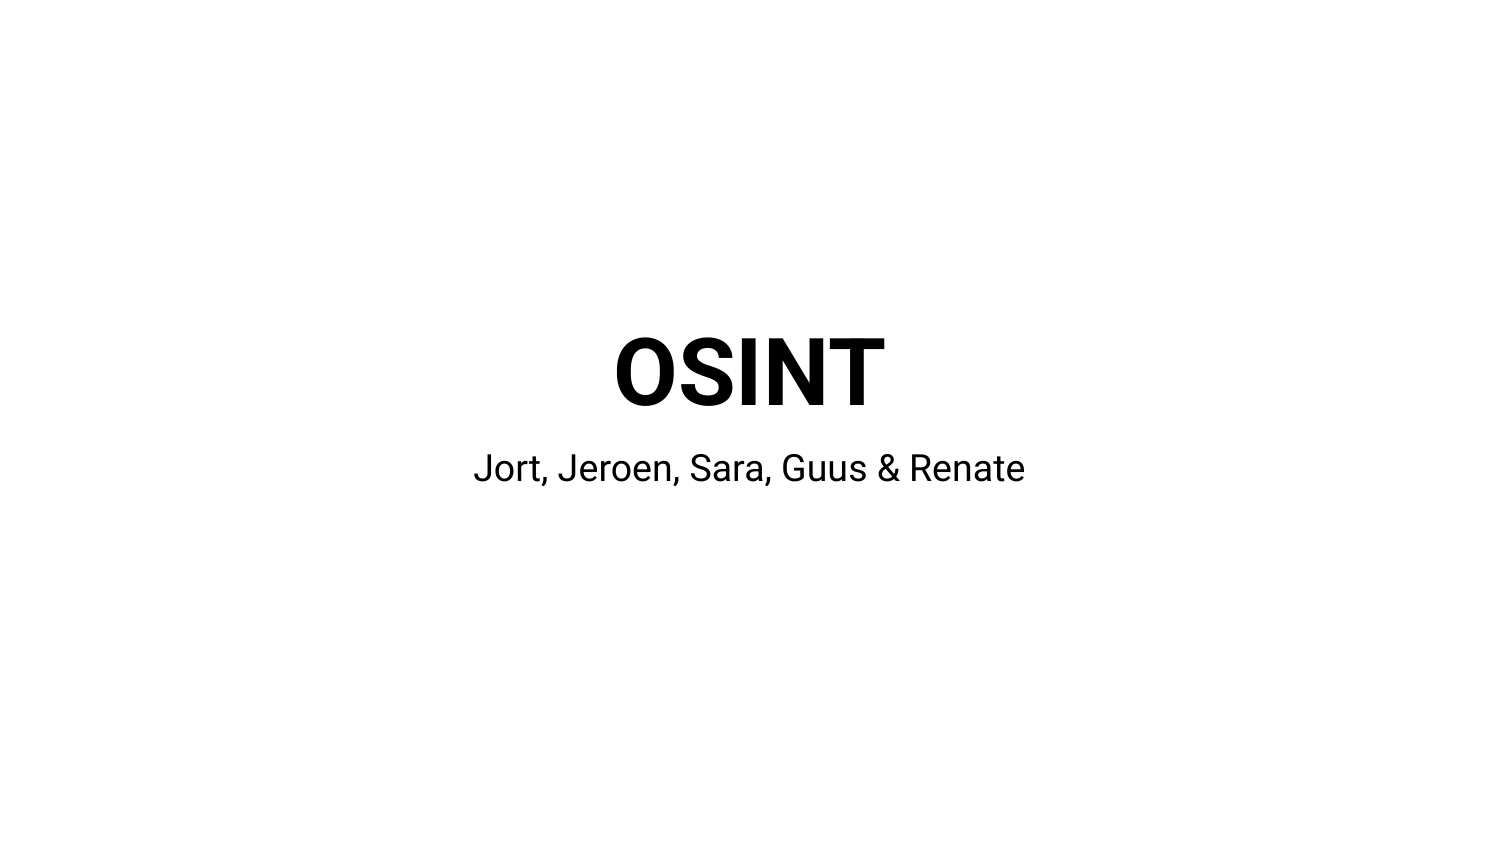

# OSINT
Jort, Jeroen, Sara, Guus & Renate